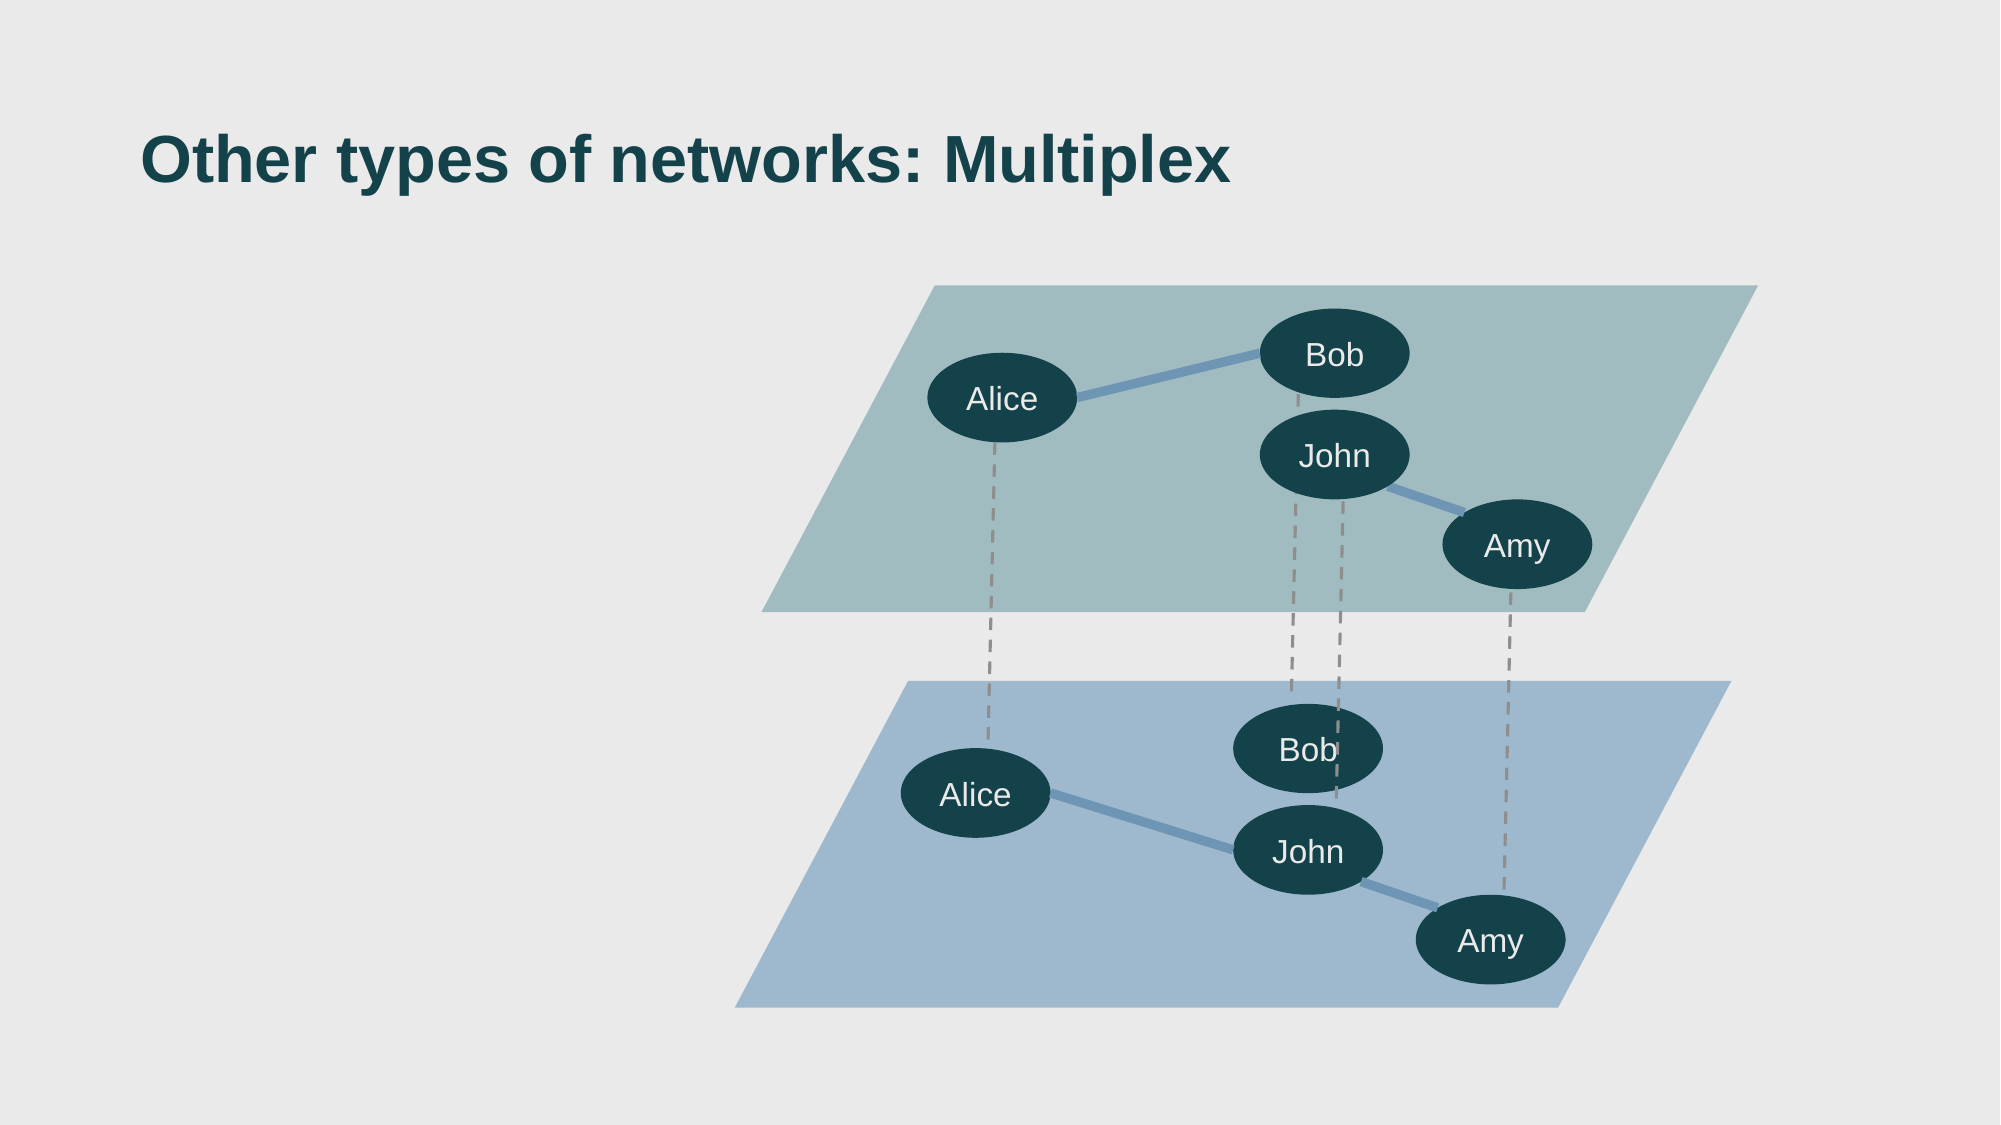

# Other types of networks: Multiplex

Bob
Alice
John
Amy

Bob
Alice
John
Amy